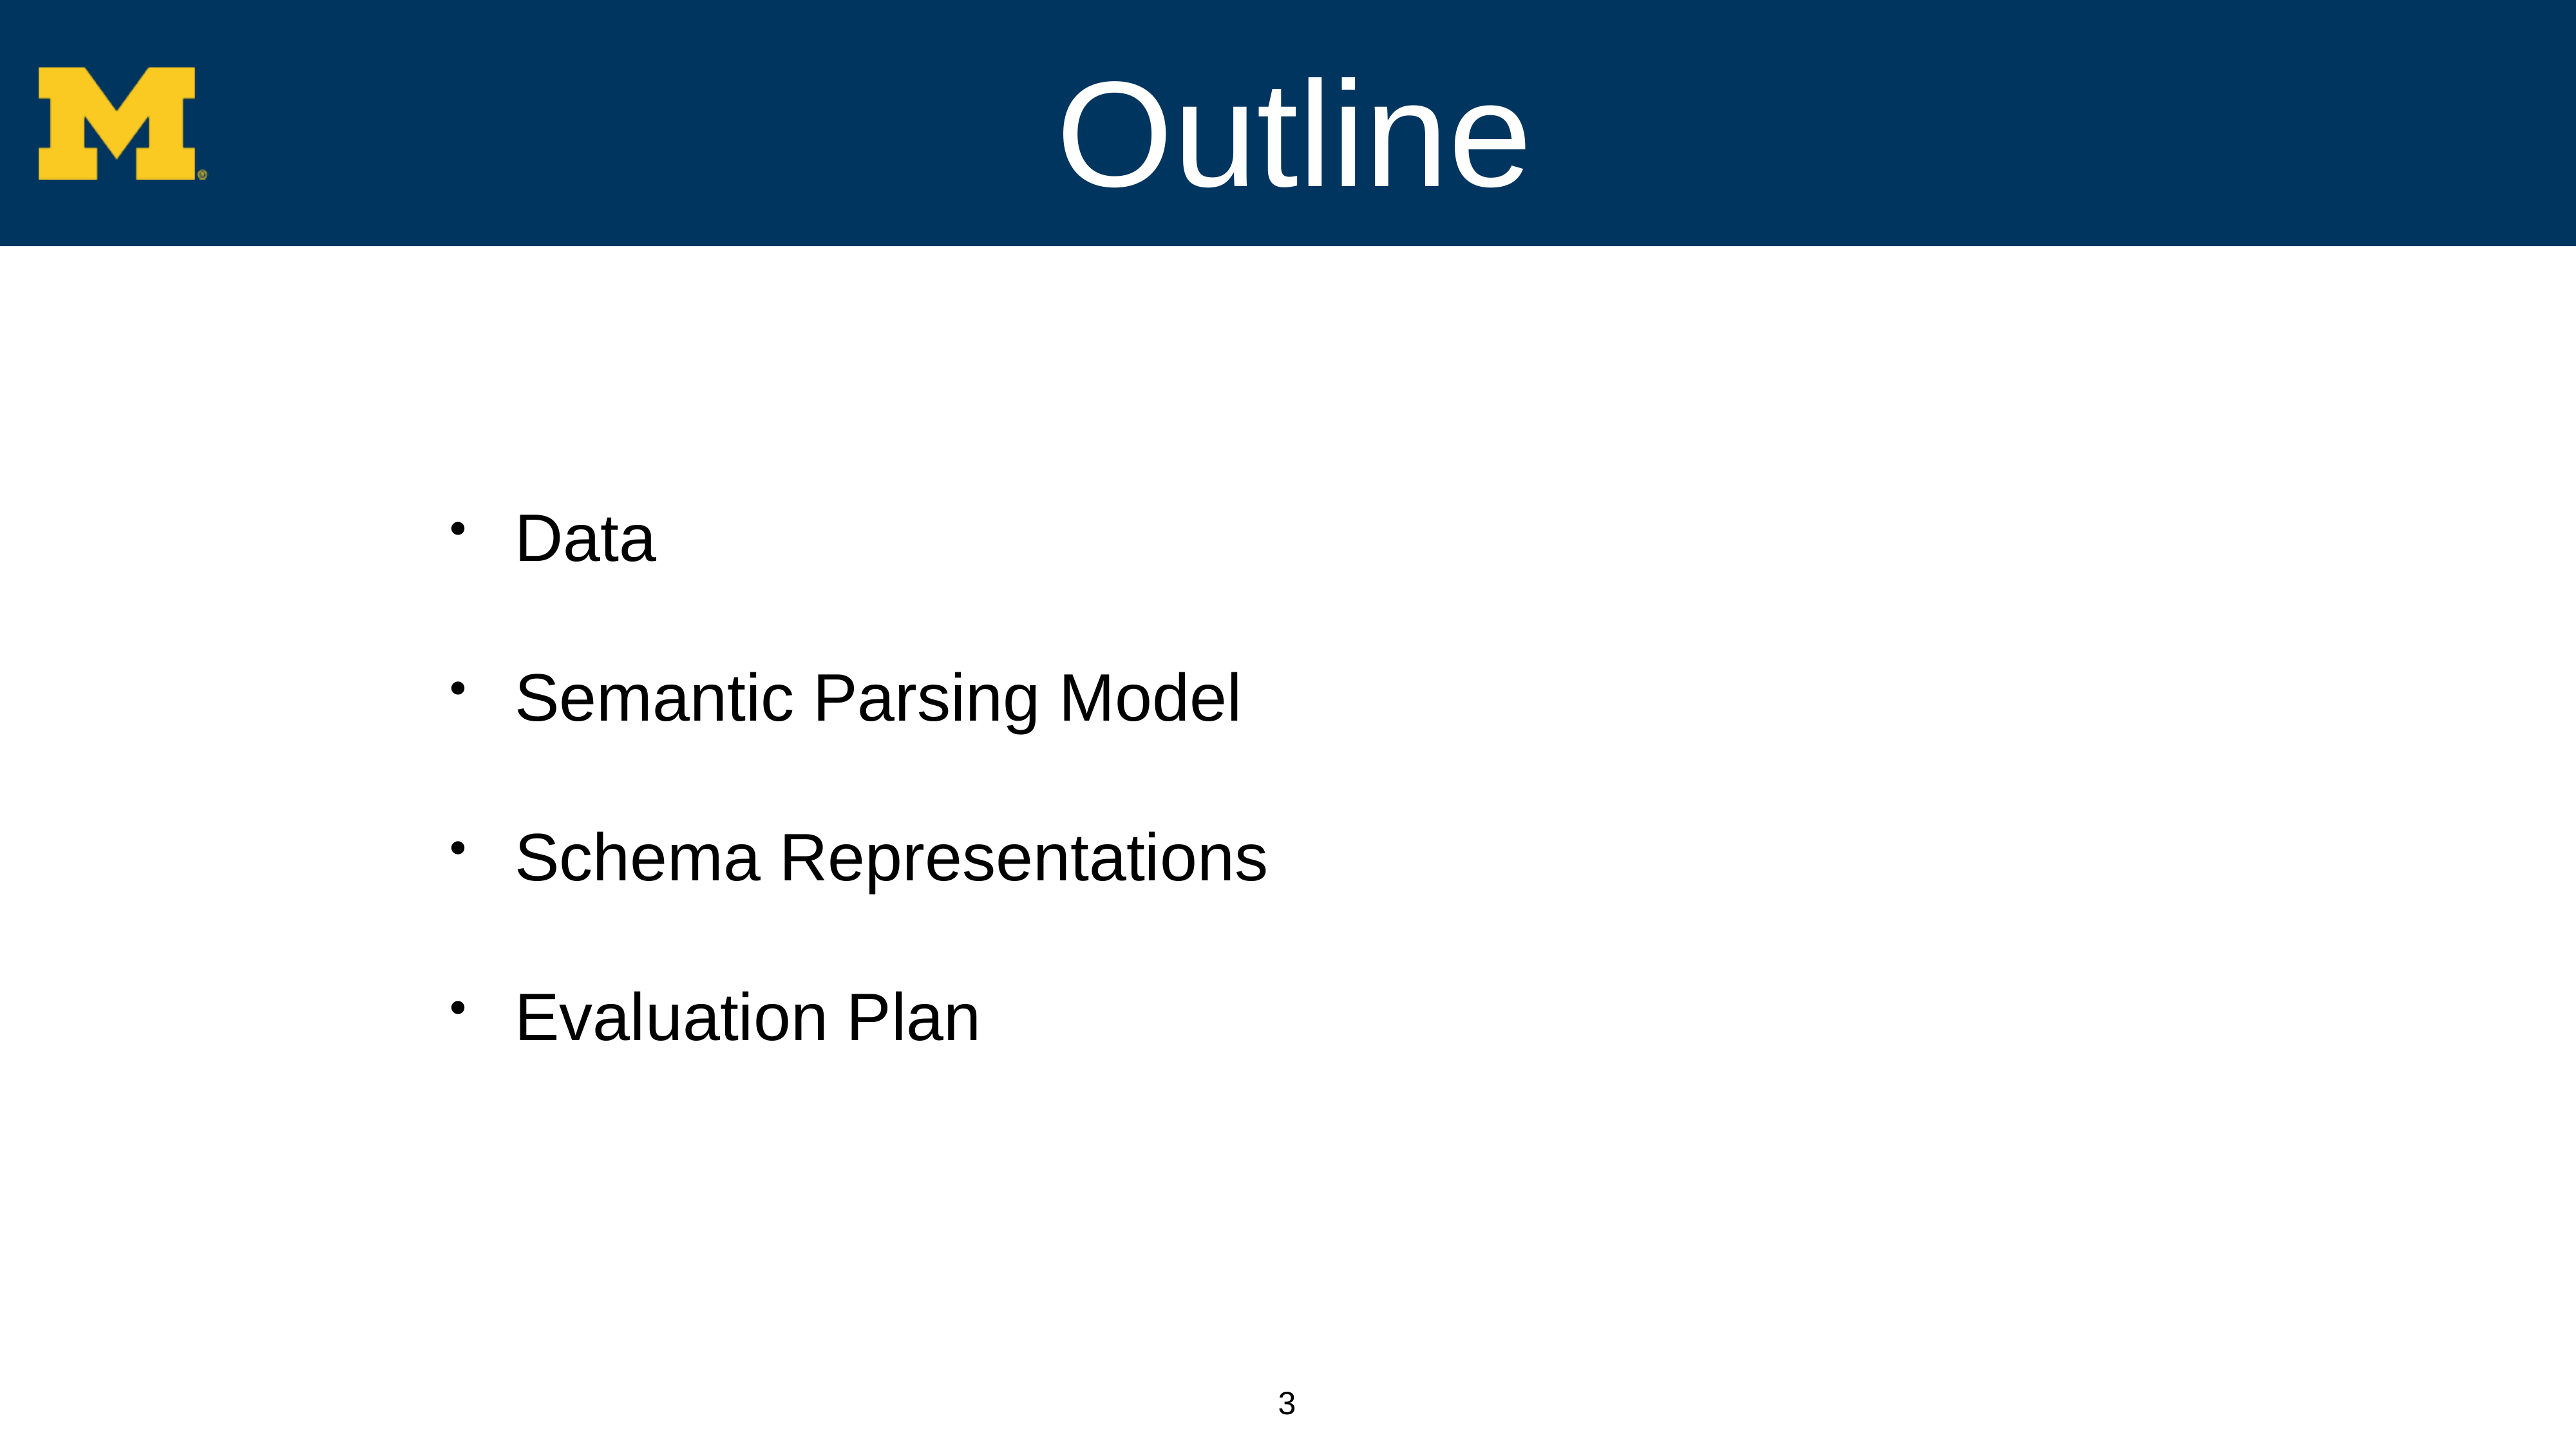

# Outline
Data
Semantic Parsing Model
Schema Representations
Evaluation Plan

3